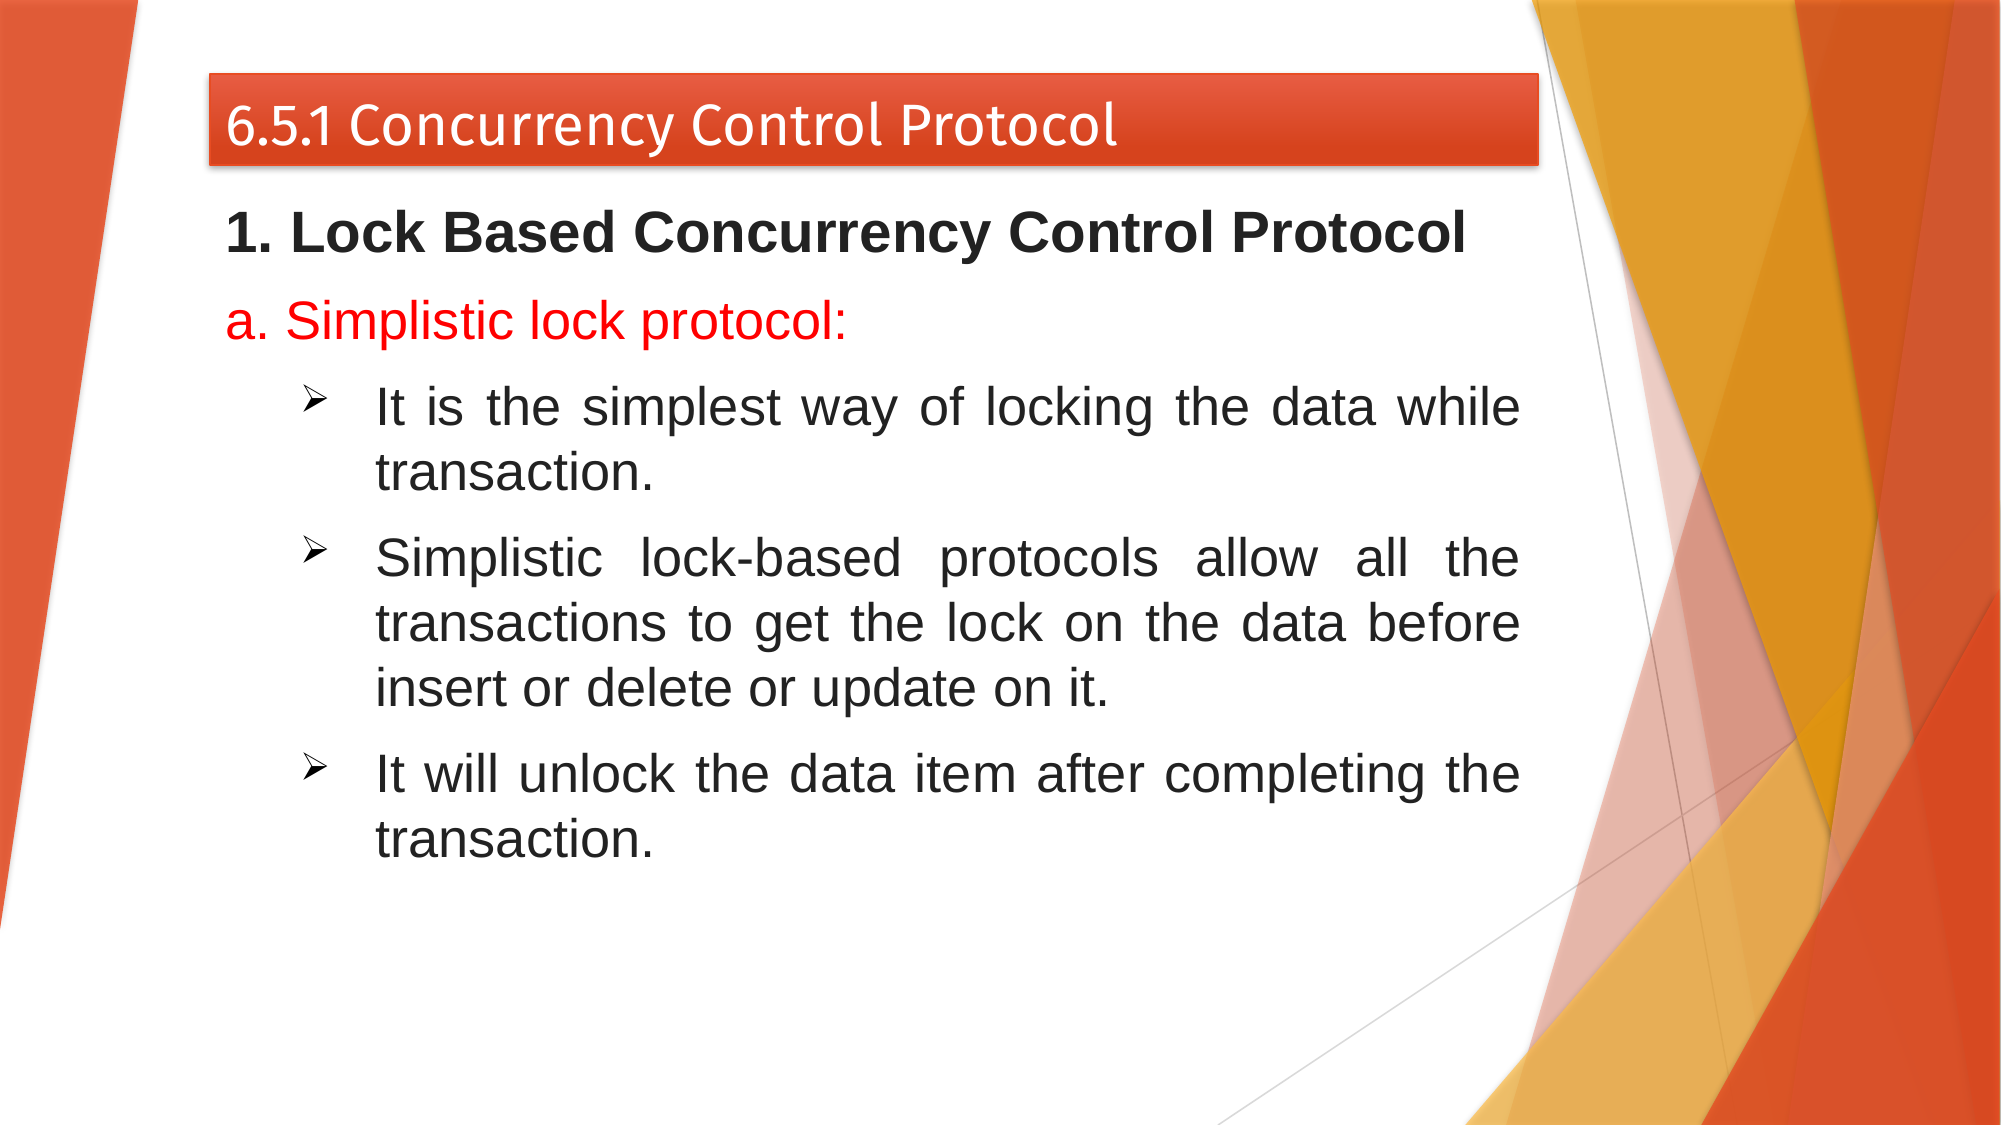

# 6.5.1 Concurrency Control Protocol
1. Lock Based Concurrency Control Protocol
a. Simplistic lock protocol:
It is the simplest way of locking the data while transaction.
Simplistic lock-based protocols allow all the transactions to get the lock on the data before insert or delete or update on it.
It will unlock the data item after completing the transaction.